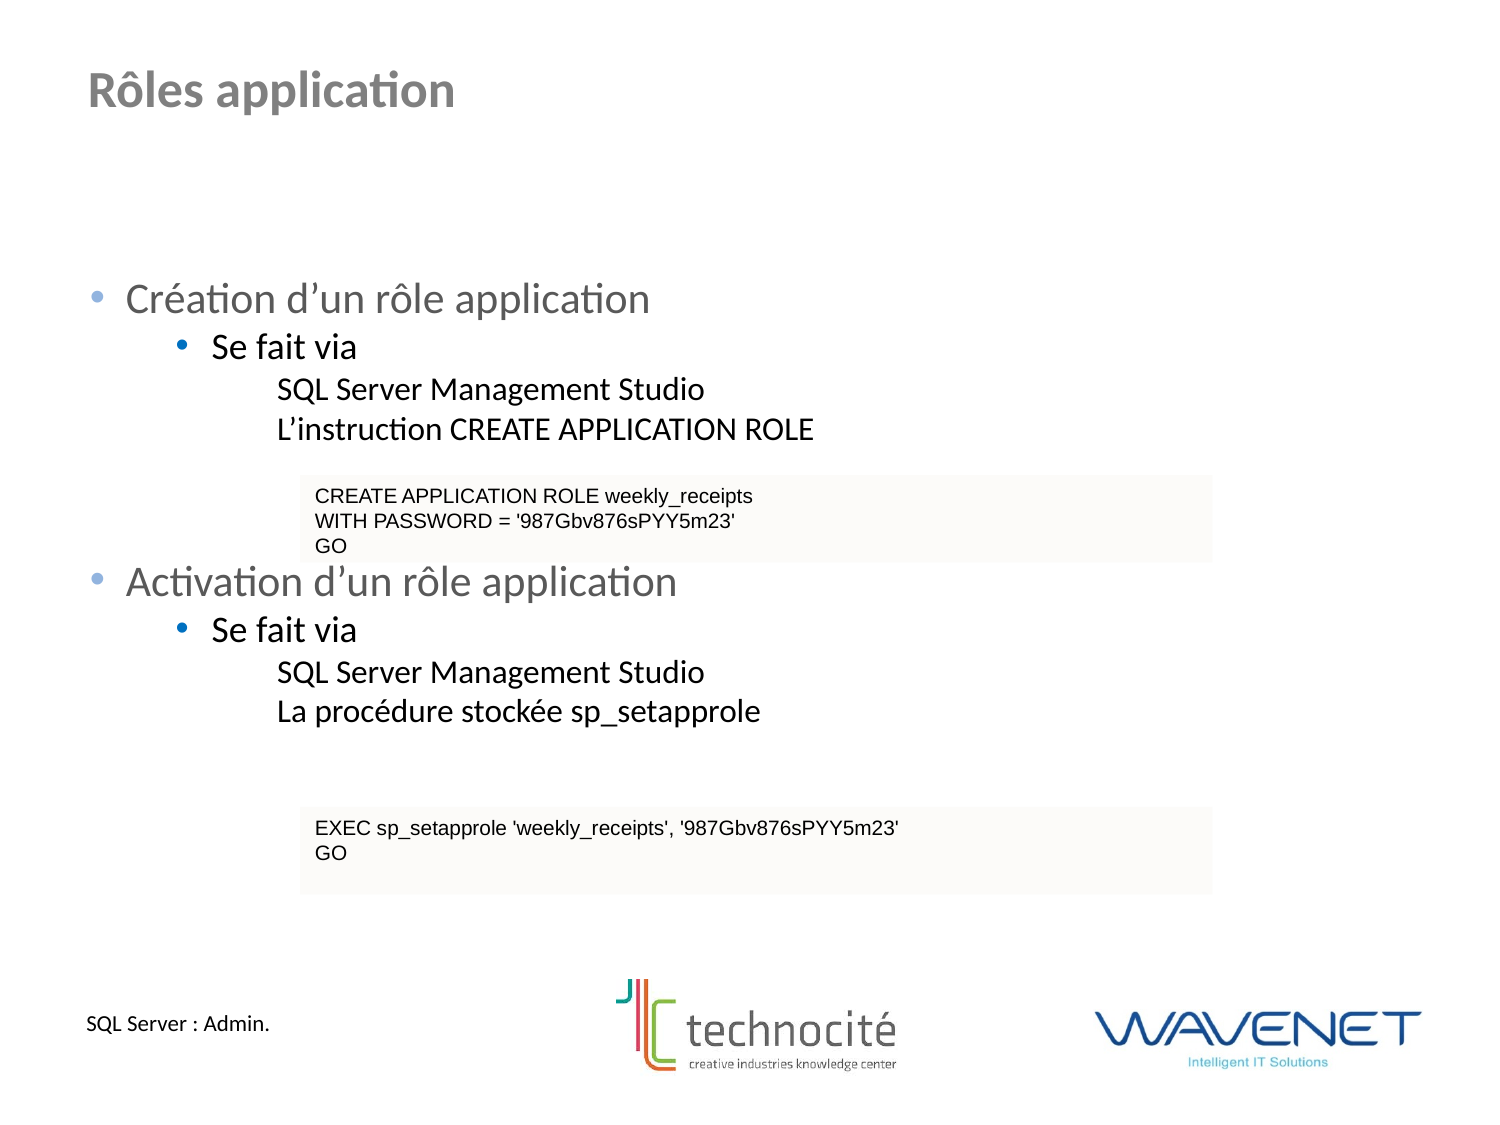

Rôles application
Création d’un rôle application
Se fait via
SQL Server Management Studio
L’instruction CREATE APPLICATION ROLE

Activation d’un rôle application
Se fait via
SQL Server Management Studio
La procédure stockée sp_setapprole

CREATE APPLICATION ROLE weekly_receipts
WITH PASSWORD = '987Gbv876sPYY5m23'
GO
EXEC sp_setapprole 'weekly_receipts', '987Gbv876sPYY5m23'
GO
SQL Server : Admin.